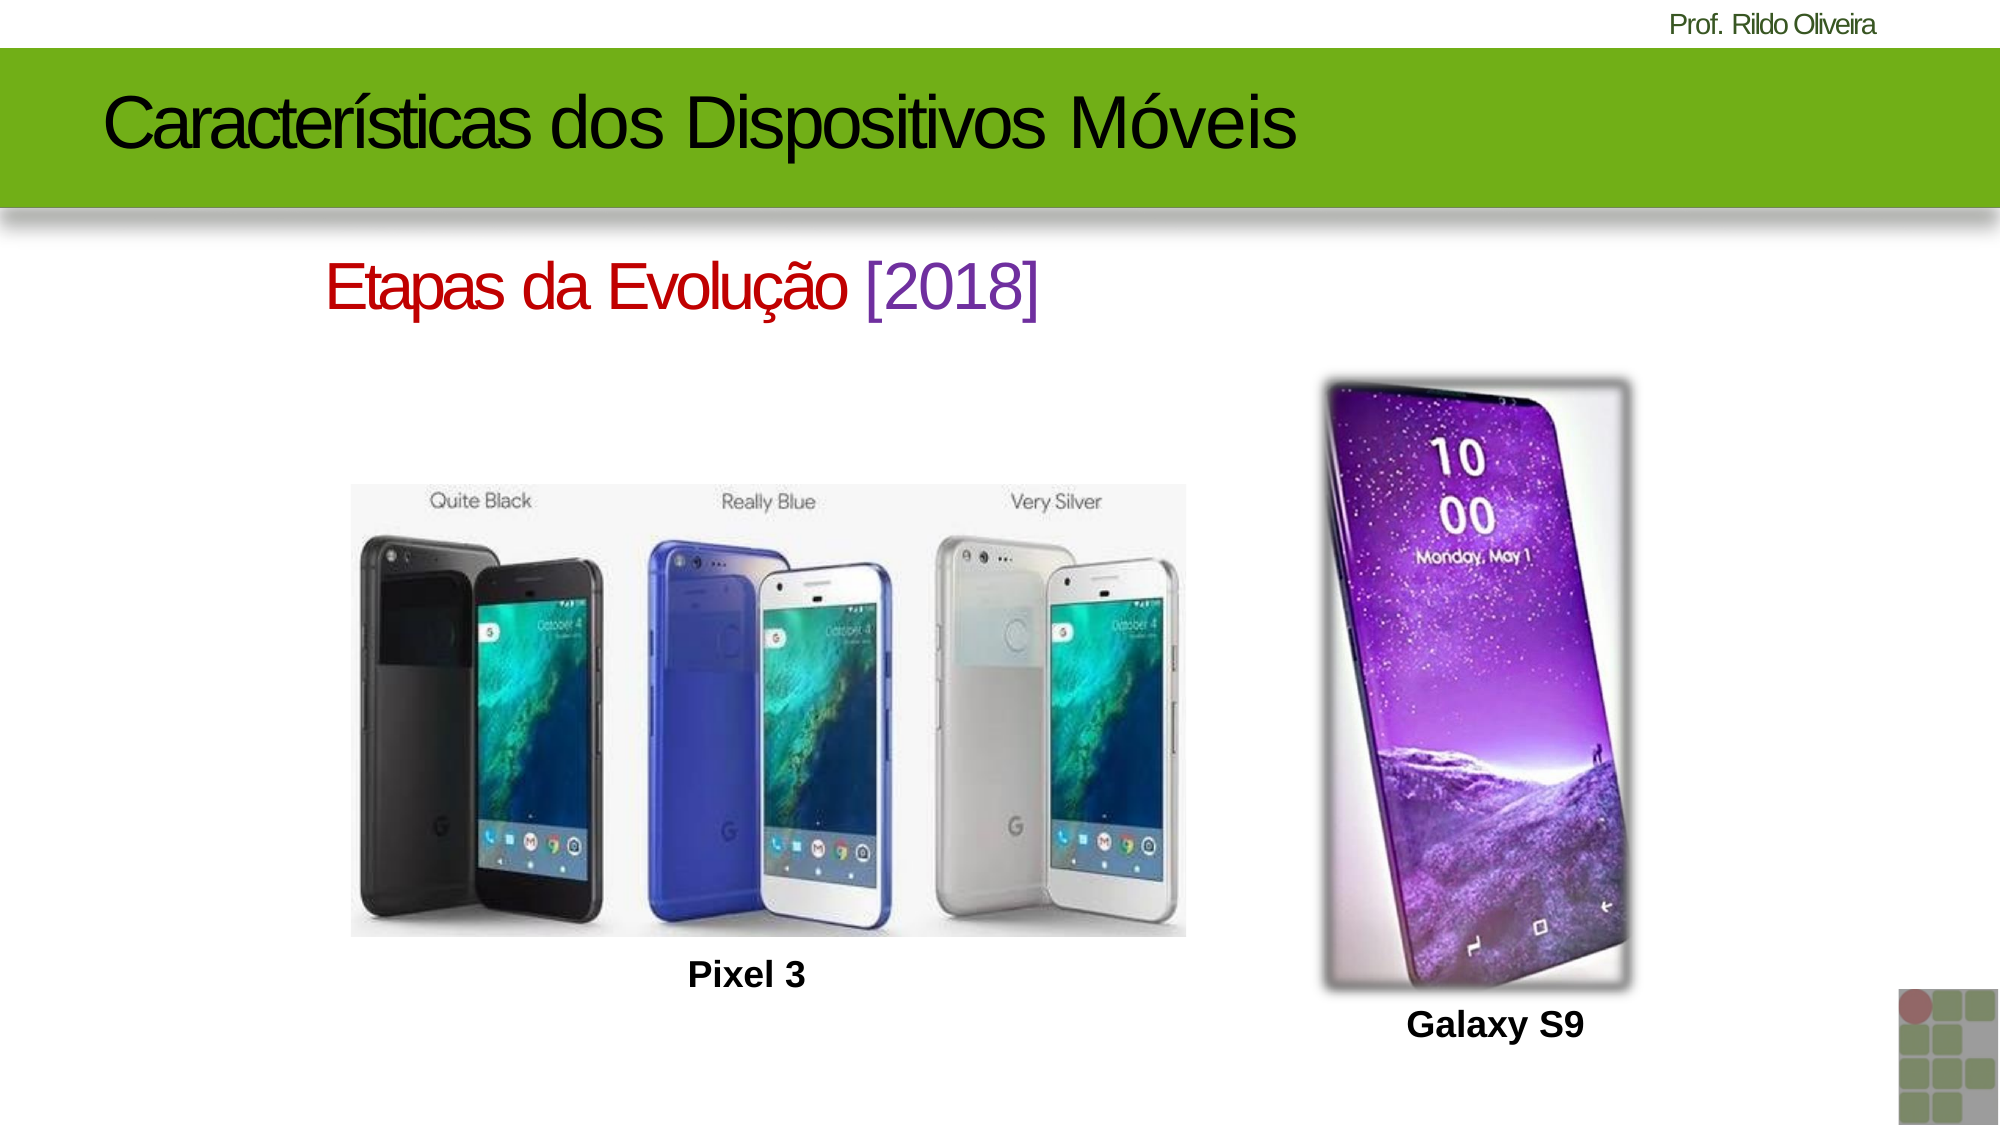

#
Características dos Dispositivos Móveis
Etapas da Evolução [2018]

Pixel 3

Galaxy S9